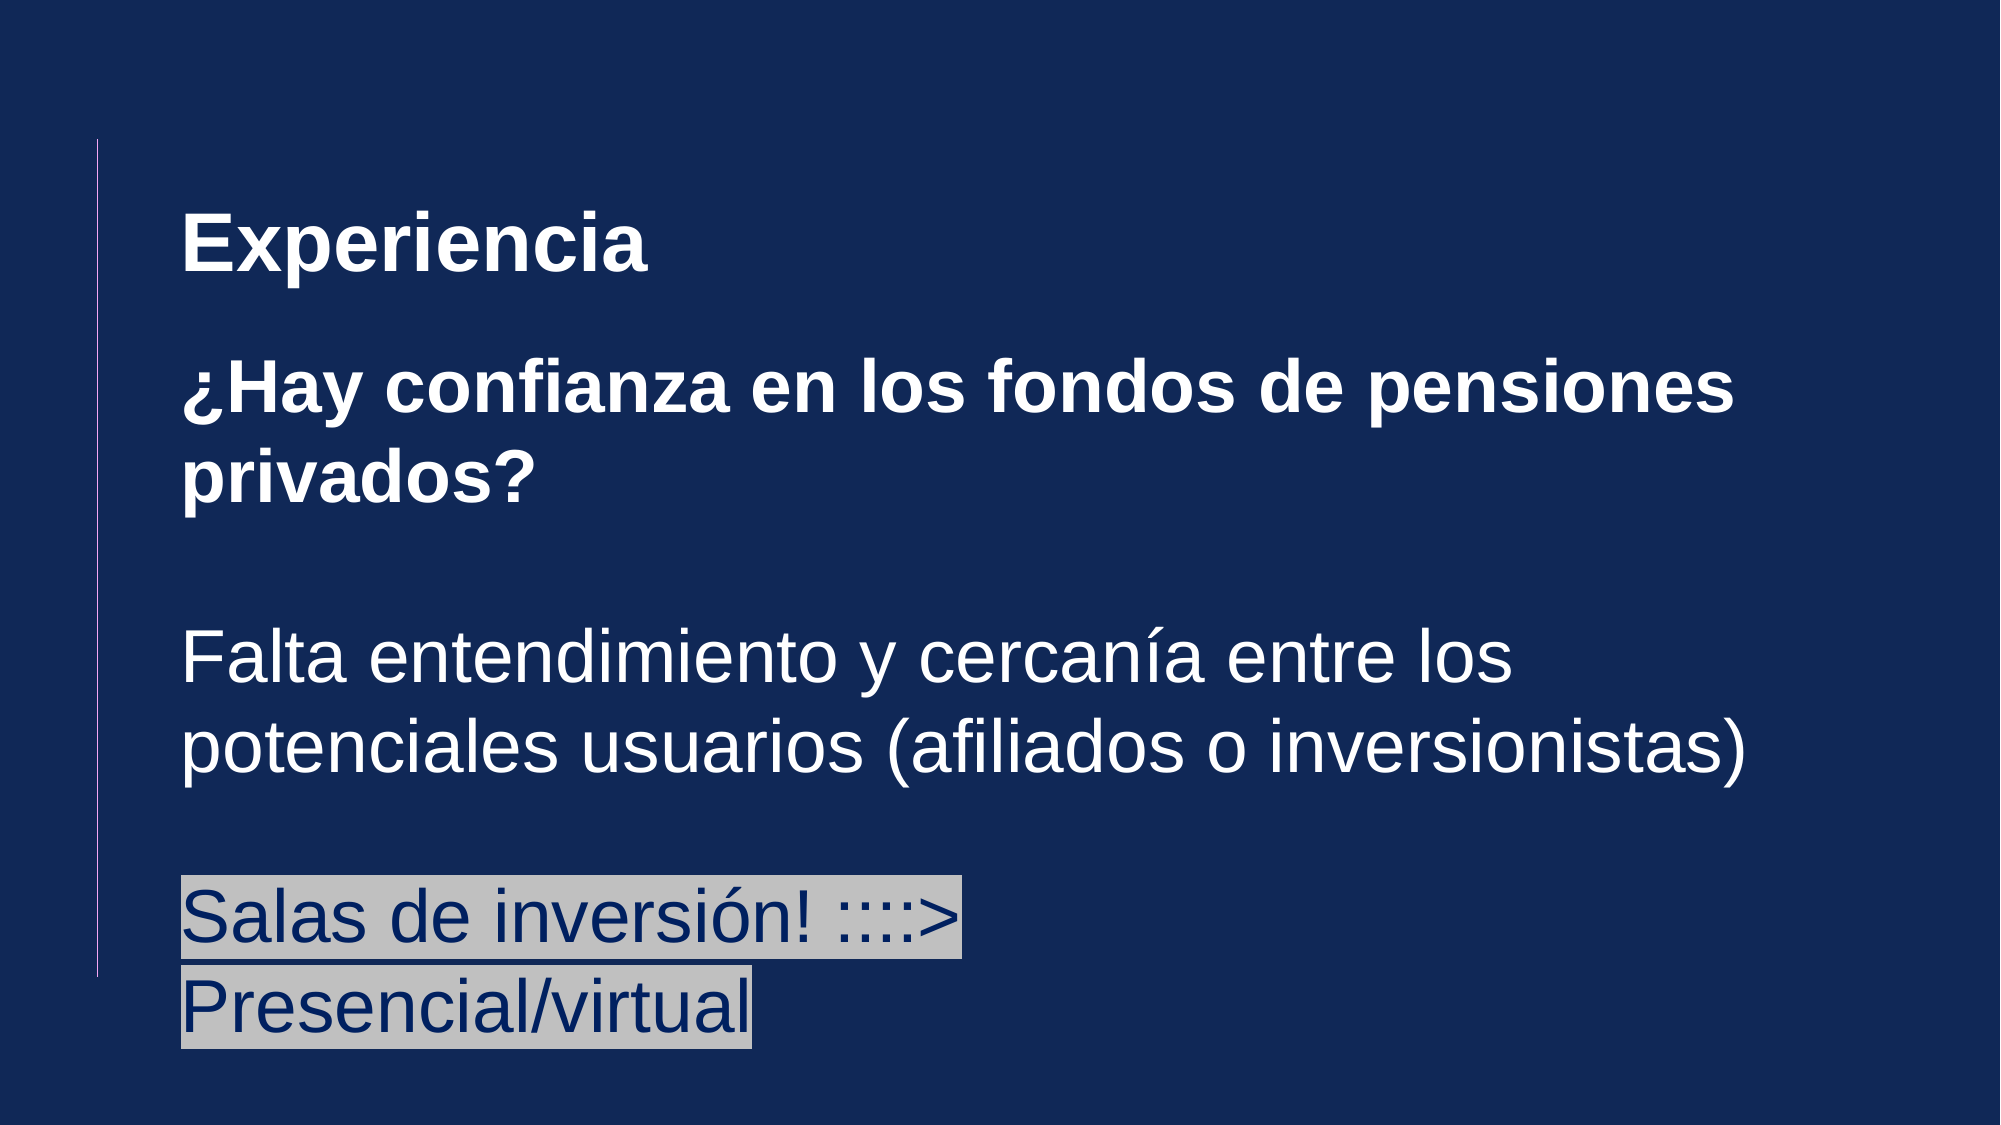

Experiencia
¿Hay confianza en los fondos de pensiones privados?

Falta entendimiento y cercanía entre los potenciales usuarios (afiliados o inversionistas)
Salas de inversión! ::::> Presencial/virtual